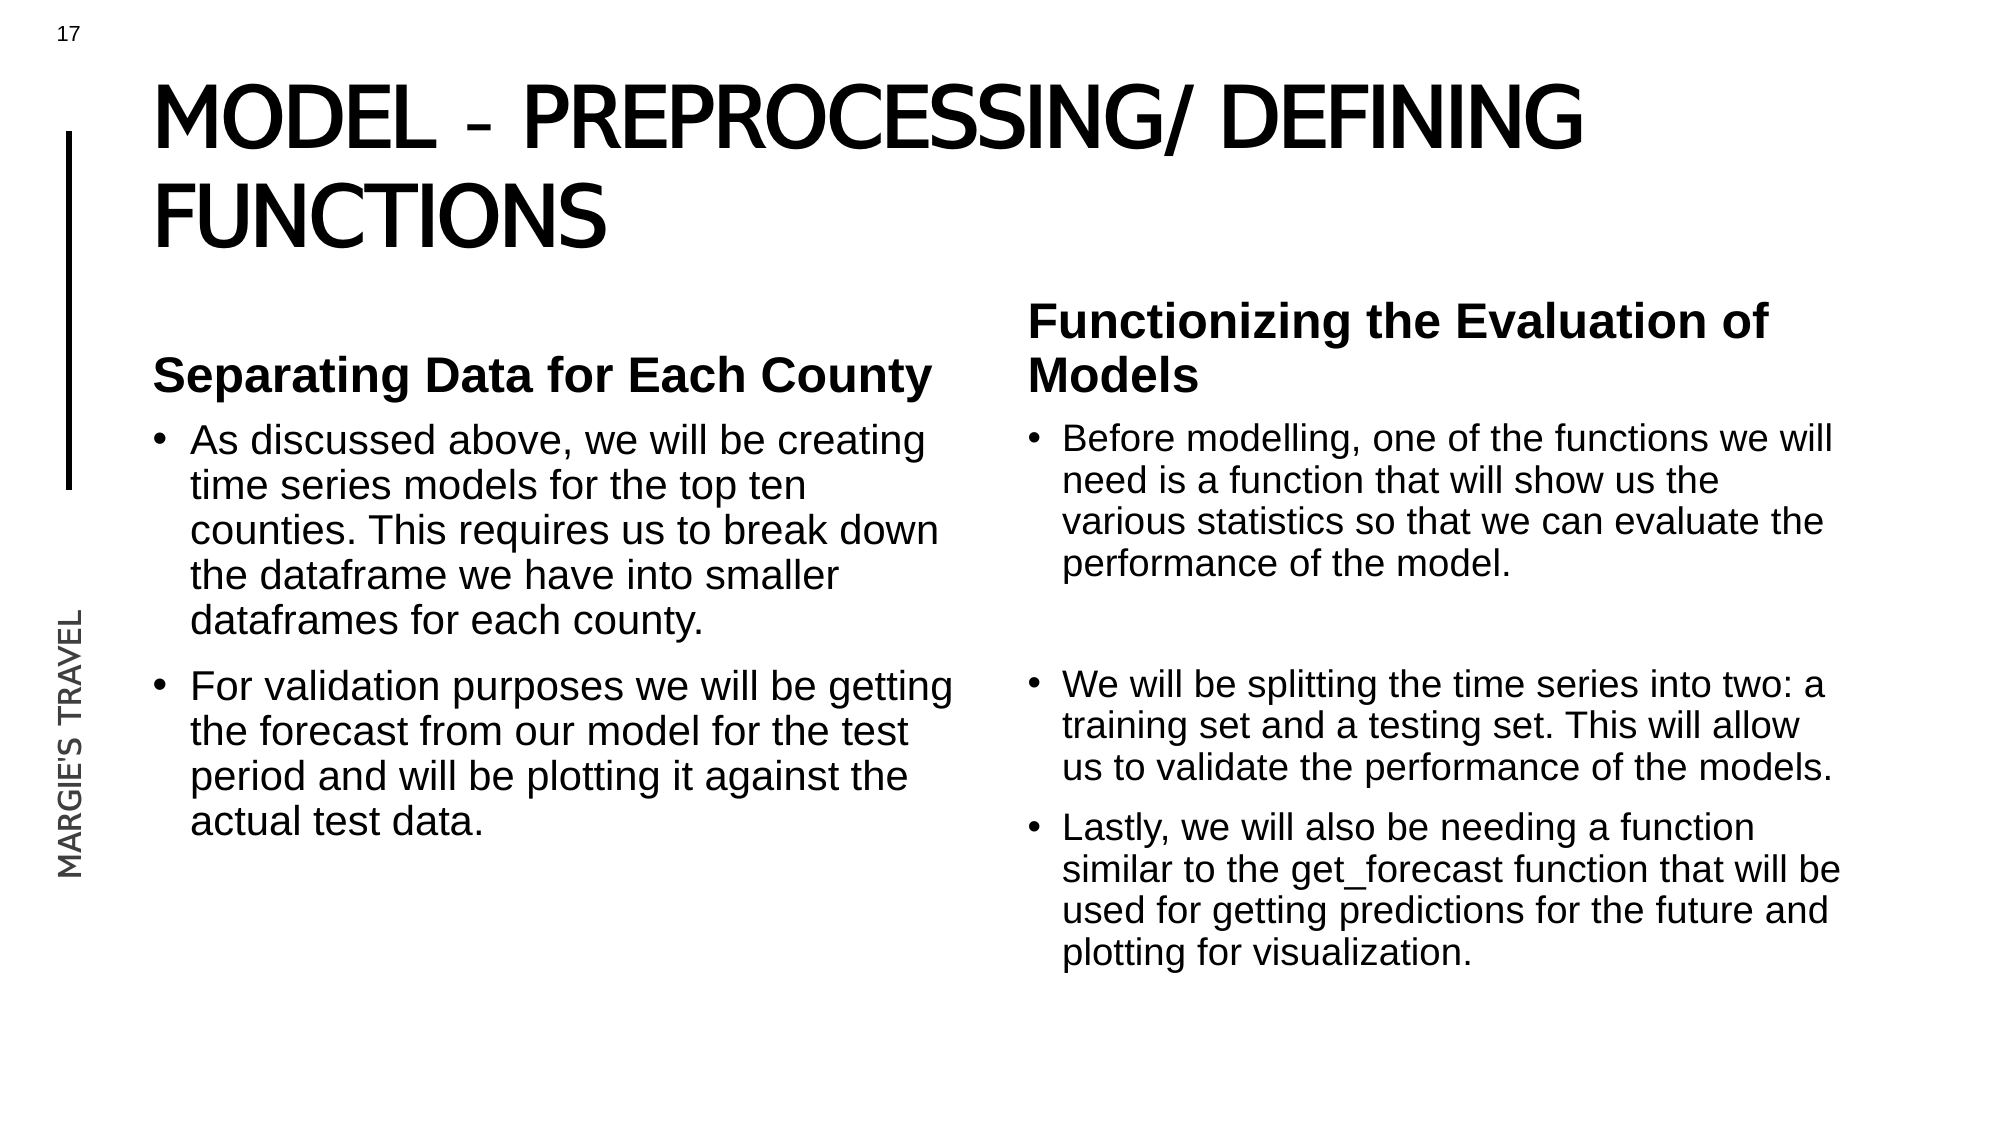

# Model - Preprocessing/ Defining Functions
Separating Data for Each County
Functionizing the Evaluation of Models
As discussed above, we will be creating time series models for the top ten counties. This requires us to break down the dataframe we have into smaller dataframes for each county.
For validation purposes we will be getting the forecast from our model for the test period and will be plotting it against the actual test data.
Before modelling, one of the functions we will need is a function that will show us the various statistics so that we can evaluate the performance of the model.

We will be splitting the time series into two: a training set and a testing set. This will allow us to validate the performance of the models.
Lastly, we will also be needing a function similar to the get_forecast function that will be used for getting predictions for the future and plotting for visualization.
Margie's Travel